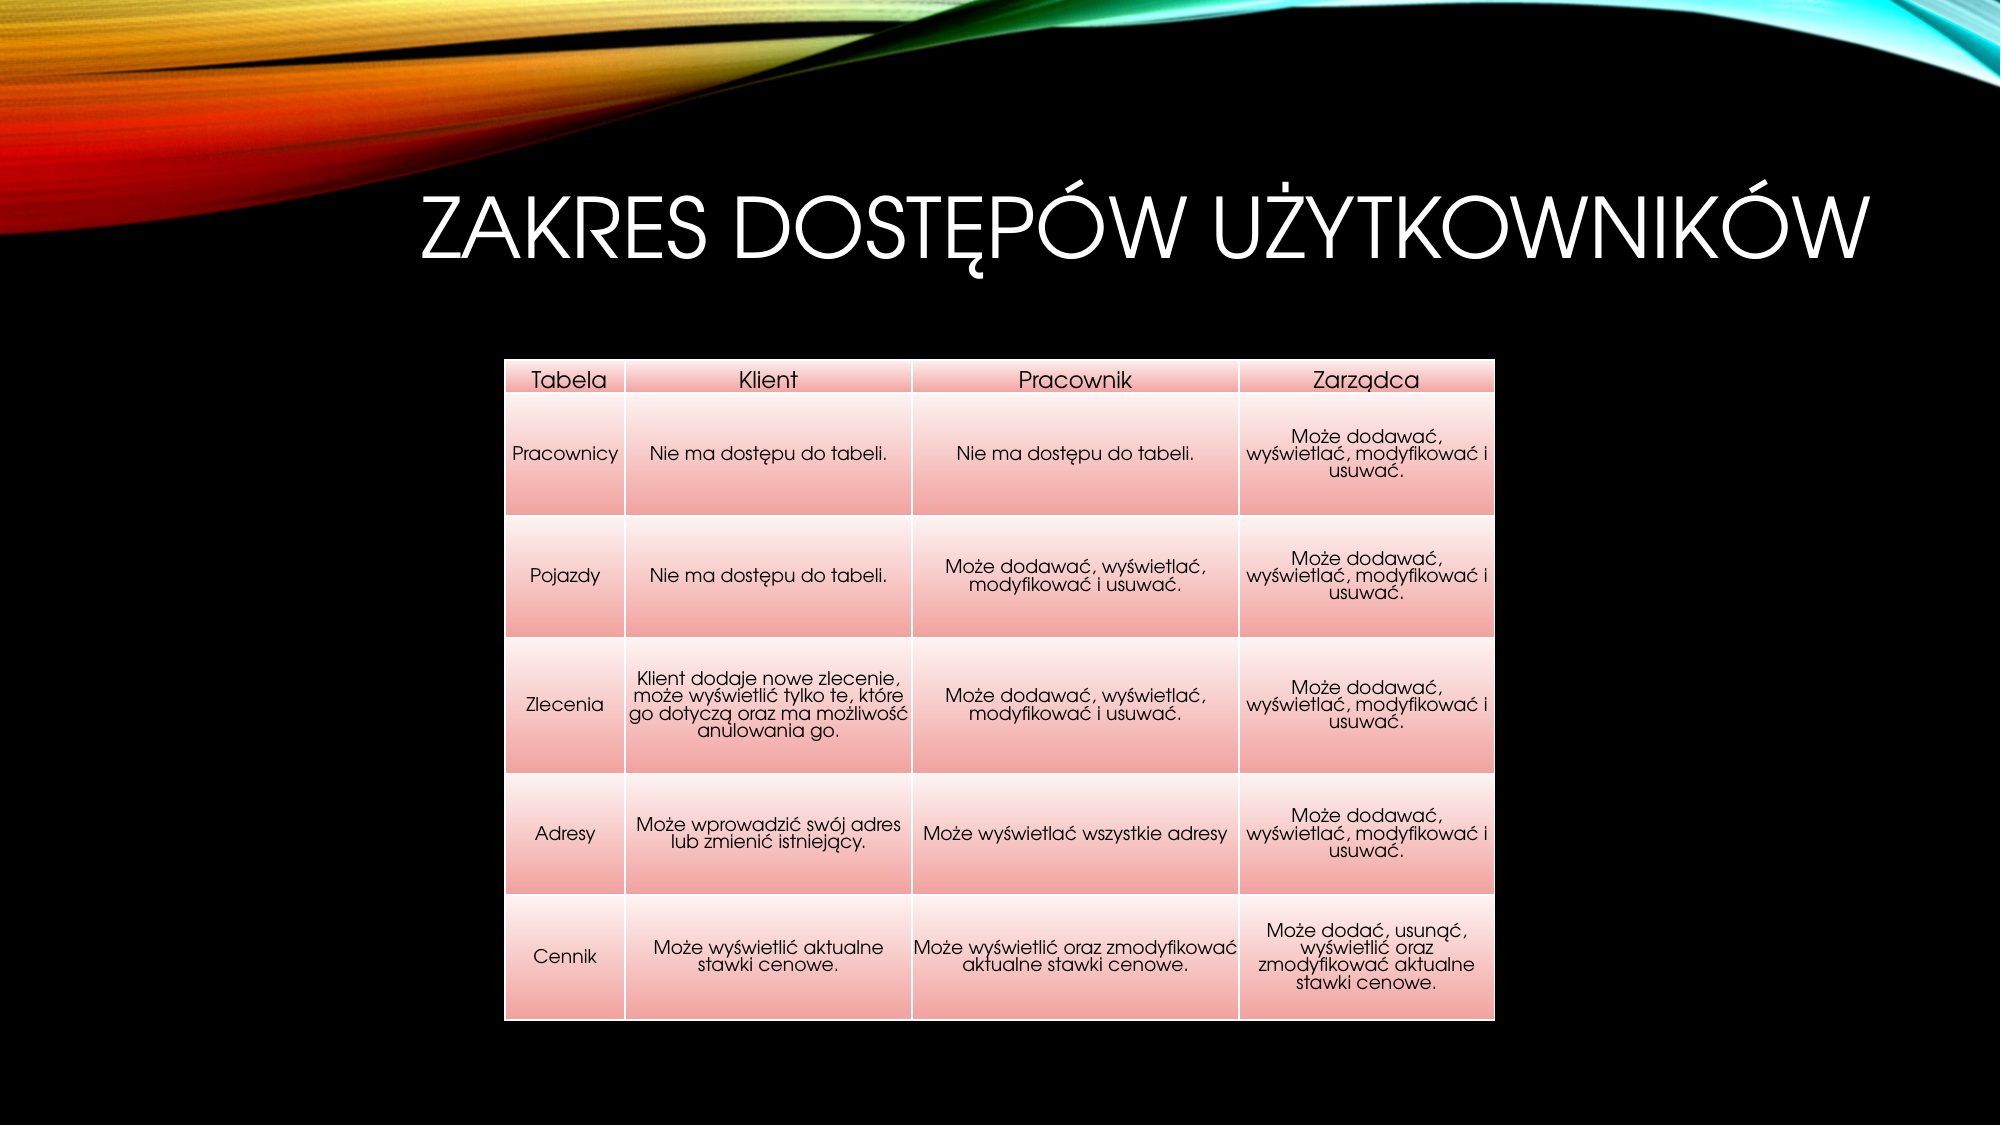

# Zakres dostępów użytkowników
| Tabela | Klient | Pracownik | Zarządca |
| --- | --- | --- | --- |
| Pracownicy | Nie ma dostępu do tabeli. | Nie ma dostępu do tabeli. | Może dodawać, wyświetlać, modyfikować i usuwać. |
| Pojazdy | Nie ma dostępu do tabeli. | Może dodawać, wyświetlać, modyfikować i usuwać. | Może dodawać, wyświetlać, modyfikować i usuwać. |
| Zlecenia | Klient dodaje nowe zlecenie, może wyświetlić tylko te, które go dotyczą oraz ma możliwość anulowania go. | Może dodawać, wyświetlać, modyfikować i usuwać. | Może dodawać, wyświetlać, modyfikować i usuwać. |
| Adresy | Może wprowadzić swój adres lub zmienić istniejący. | Może wyświetlać wszystkie adresy | Może dodawać, wyświetlać, modyfikować i usuwać. |
| Cennik | Może wyświetlić aktualne stawki cenowe. | Może wyświetlić oraz zmodyfikować aktualne stawki cenowe. | Może dodać, usunąć, wyświetlić oraz zmodyfikować aktualne stawki cenowe. |